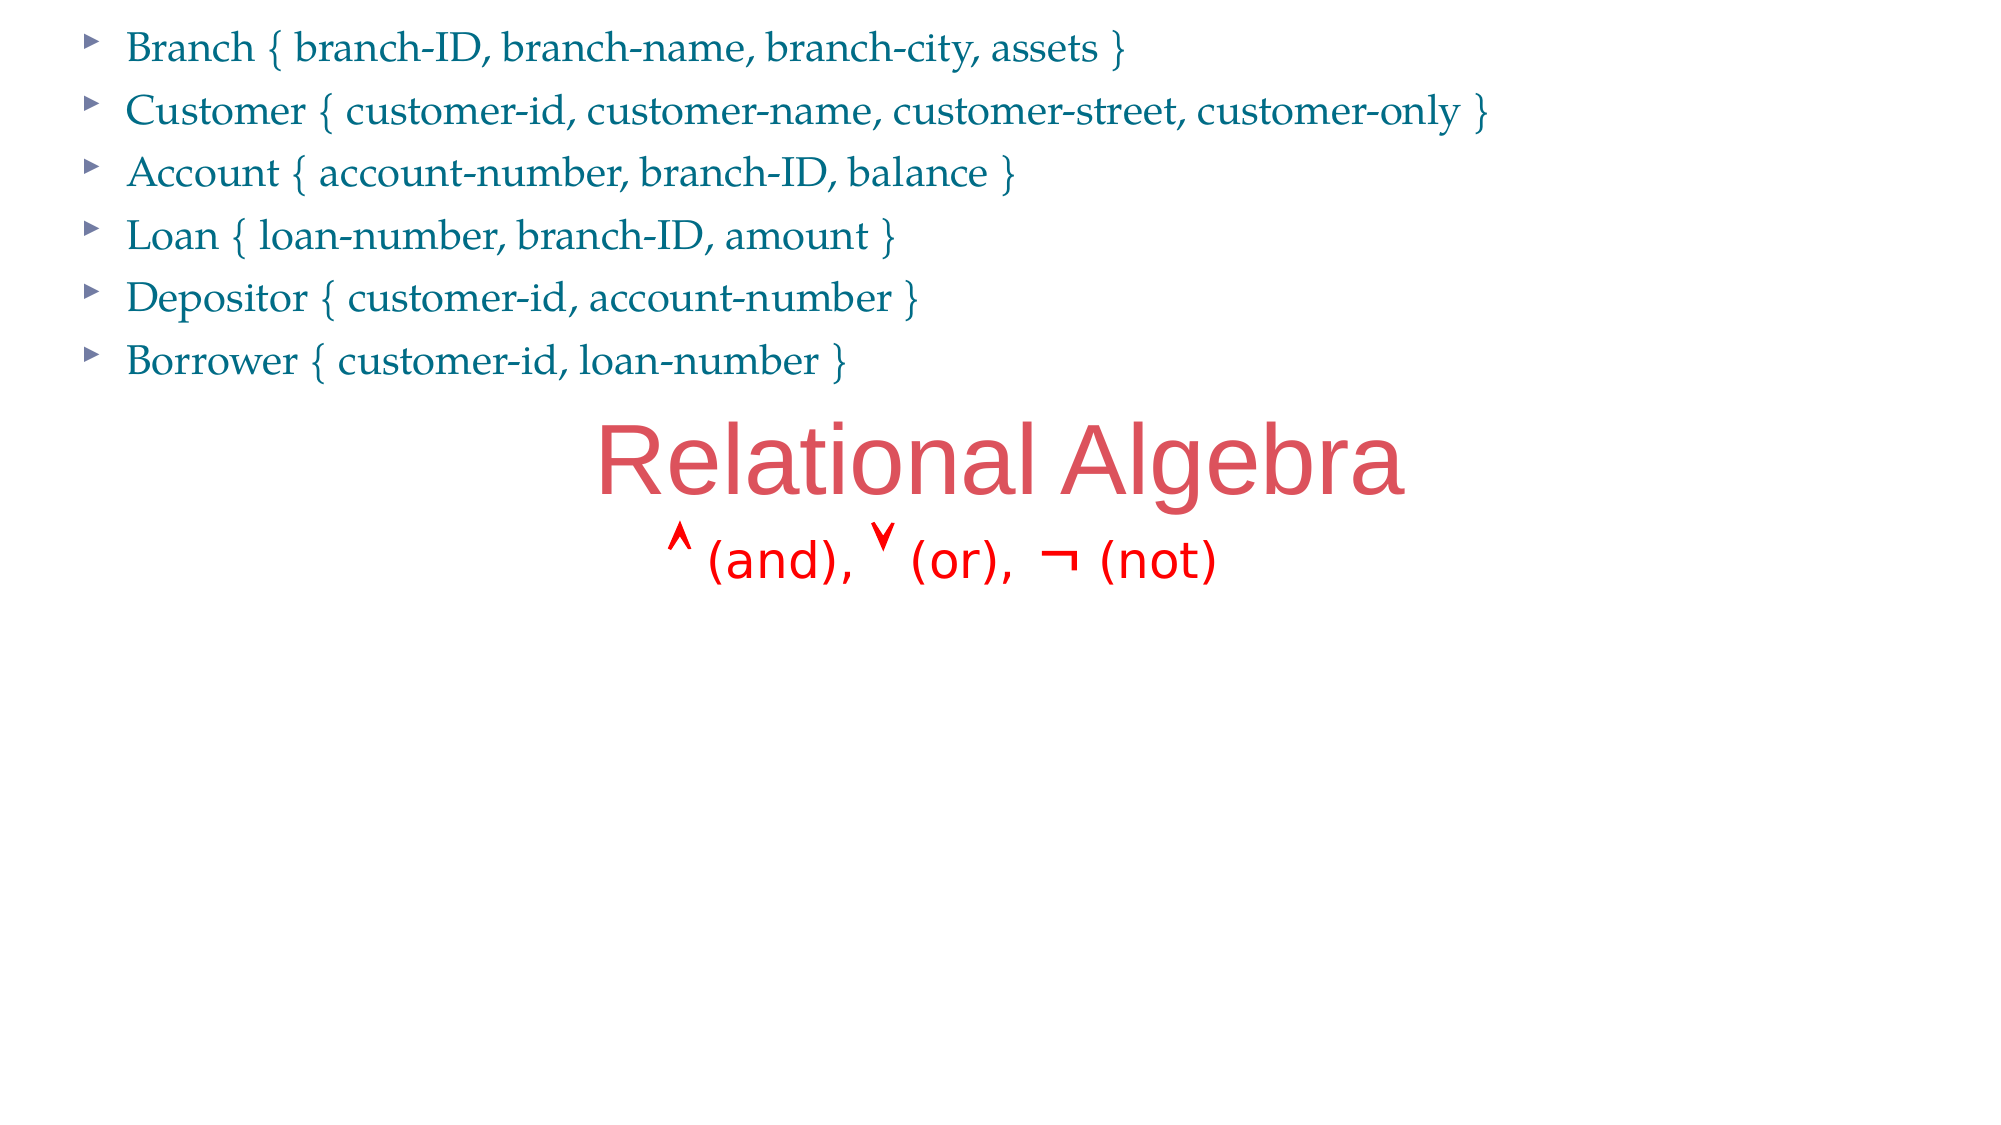

Branch { branch-ID, branch-name, branch-city, assets }
Customer { customer-id, customer-name, customer-street, customer-only }
Account { account-number, branch-ID, balance }
Loan { loan-number, branch-ID, amount }
Depositor { customer-id, account-number }
Borrower { customer-id, loan-number }
Relational Algebra
∧ (and), ∨ (or), ¬ (not)